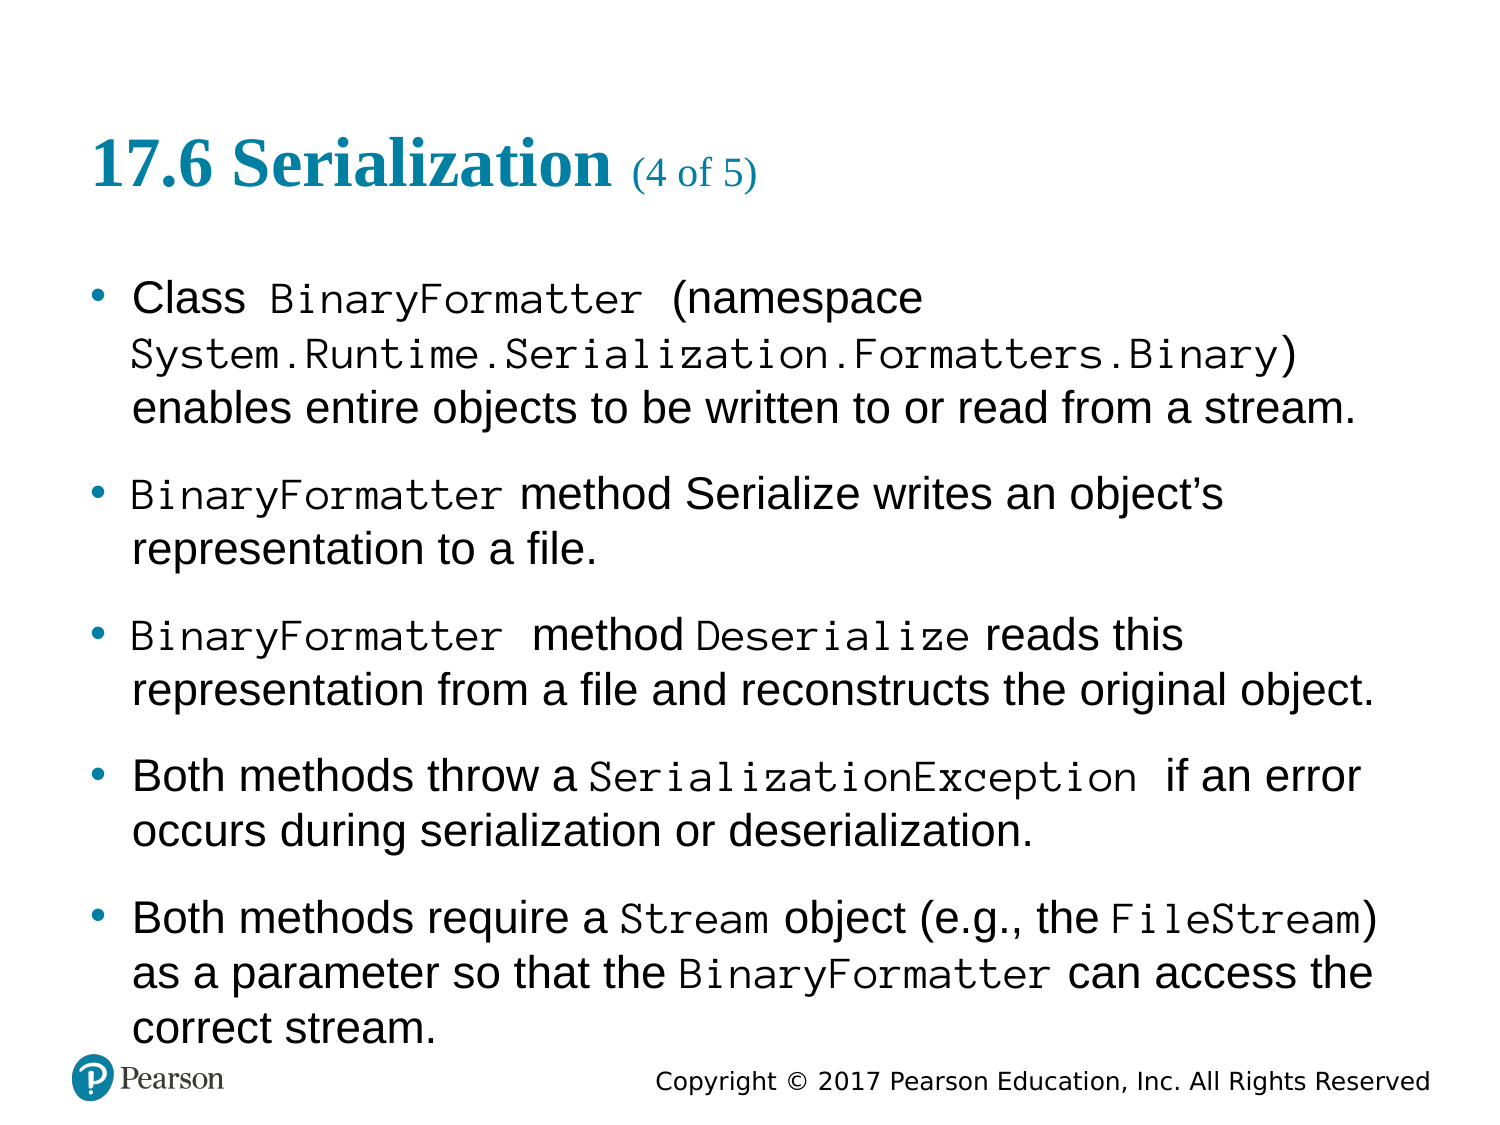

# 17.6 Serialization (4 of 5)
Class BinaryFormatter (namespace System.Runtime.Serialization.Formatters.Binary) enables entire objects to be written to or read from a stream.
BinaryFormatter method Serialize writes an object’s representation to a file.
BinaryFormatter method Deserialize reads this representation from a file and reconstructs the original object.
Both methods throw a SerializationException if an error occurs during serialization or deserialization.
Both methods require a Stream object (e.g., the FileStream) as a parameter so that the BinaryFormatter can access the correct stream.